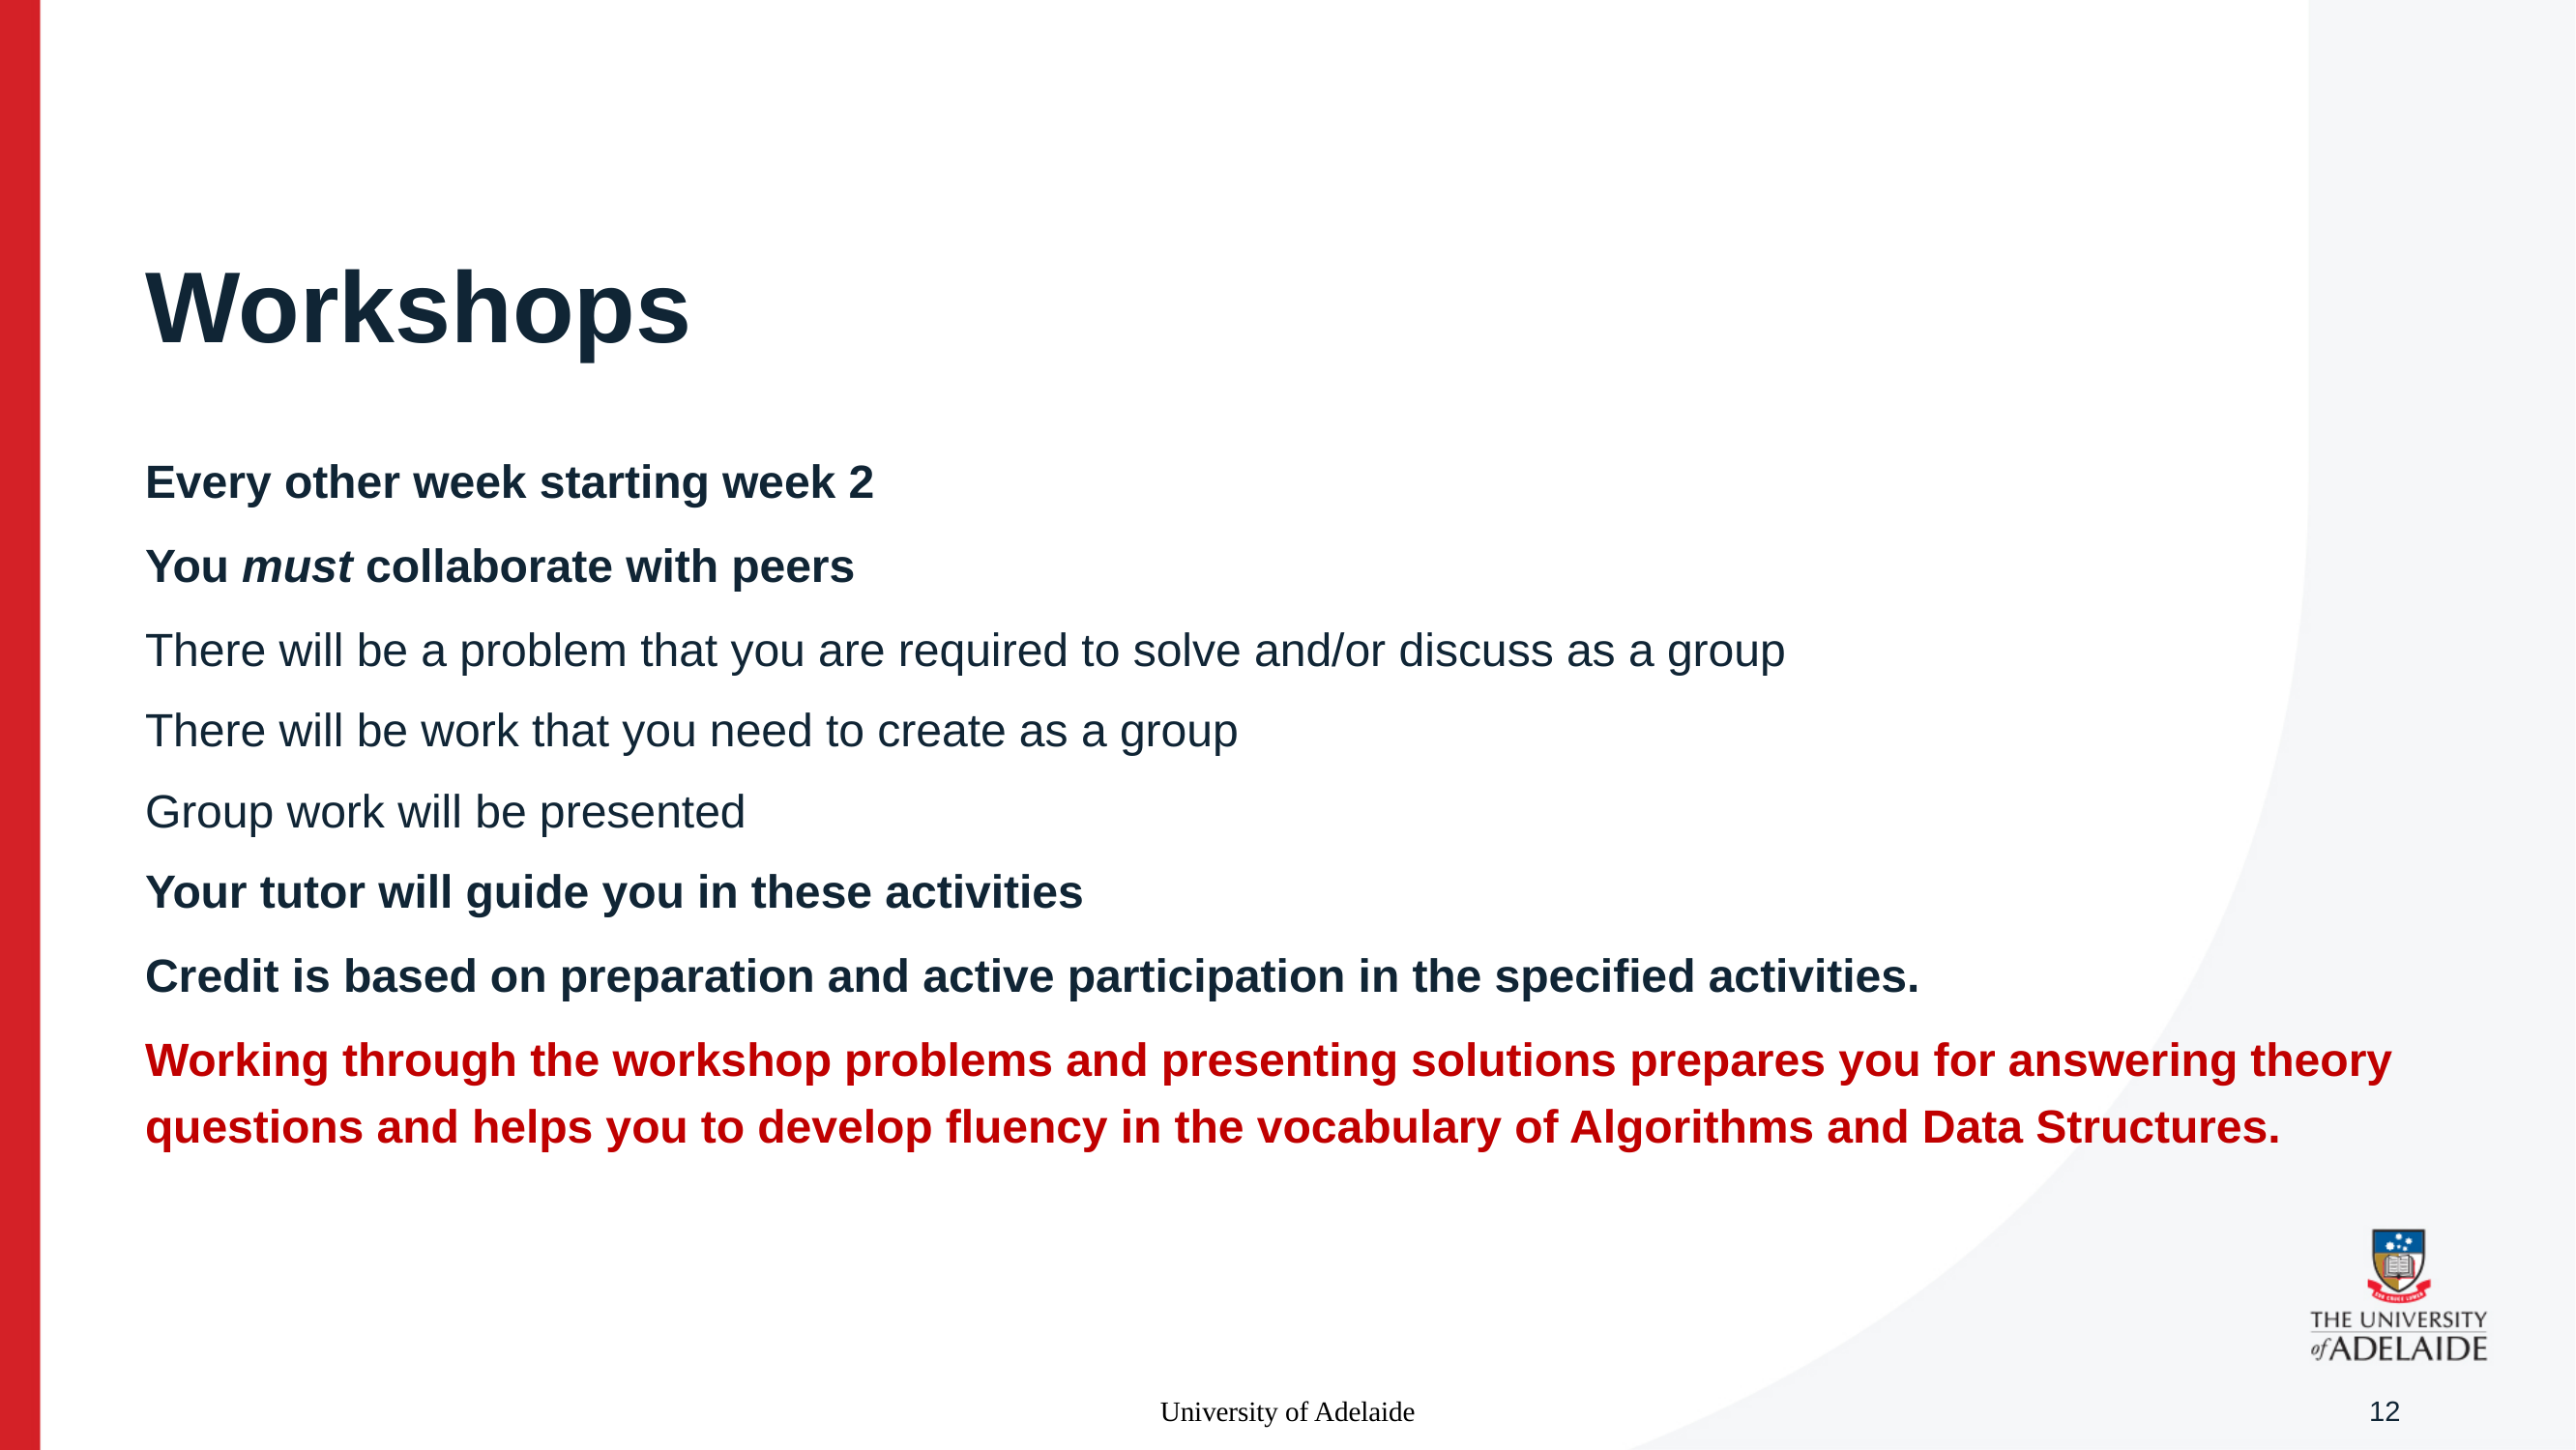

# Workshops
Every other week starting week 2
You must collaborate with peers
There will be a problem that you are required to solve and/or discuss as a group
There will be work that you need to create as a group
Group work will be presented
Your tutor will guide you in these activities
Credit is based on preparation and active participation in the specified activities.
Working through the workshop problems and presenting solutions prepares you for answering theory questions and helps you to develop fluency in the vocabulary of Algorithms and Data Structures.
University of Adelaide
12